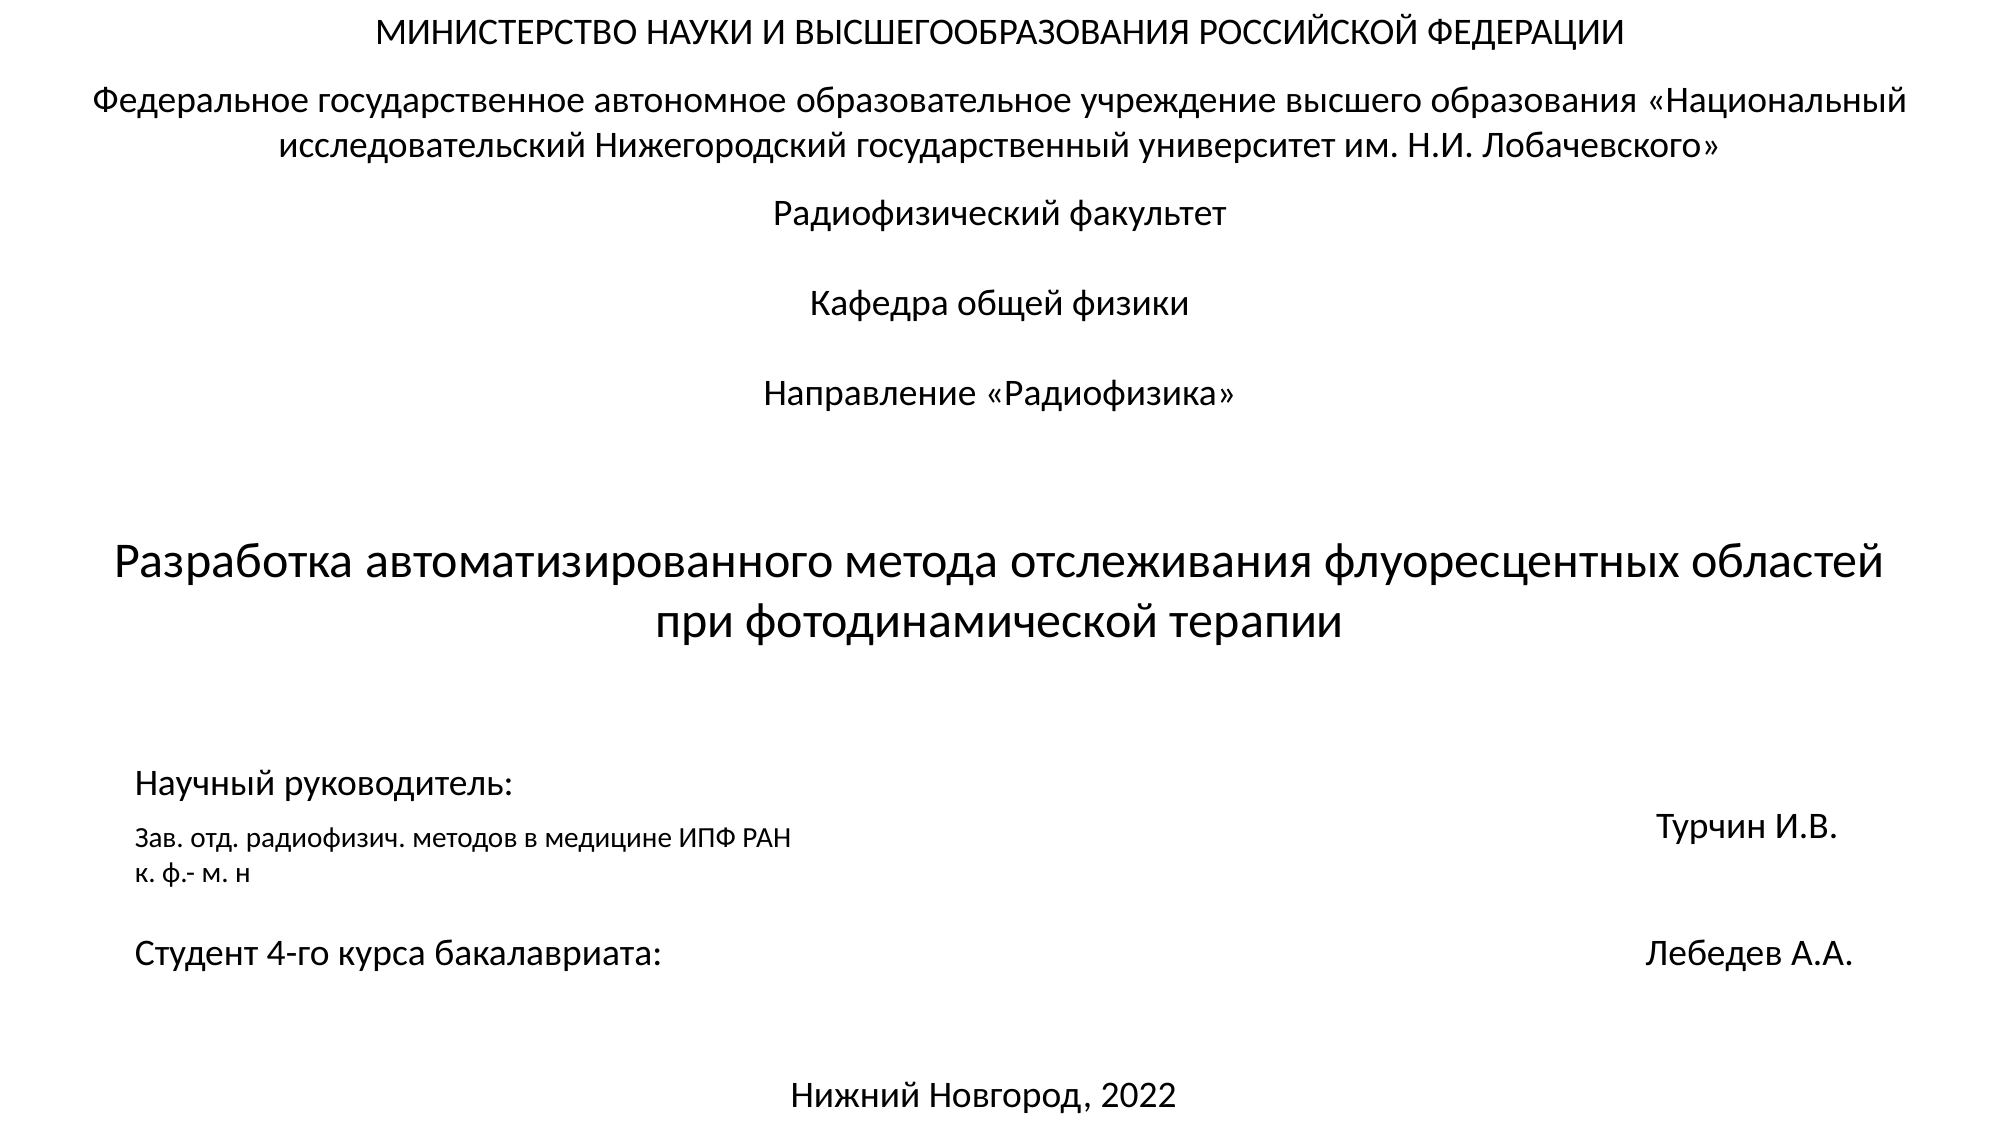

МИНИСТЕРСТВО НАУКИ И ВЫСШЕГООБРАЗОВАНИЯ РОССИЙСКОЙ ФЕДЕРАЦИИ
Федеральное государственное автономное образовательное учреждение высшего образования «Национальный исследовательский Нижегородский государственный университет им. Н.И. Лобачевского»
Радиофизический факультет

Кафедра общей физики

Направление «Радиофизика»
Разработка автоматизированного метода отслеживания флуоресцентных областей при фотодинамической терапии
Научный руководитель:
Турчин И.В.
Зав. отд. радиофизич. методов в медицине ИПФ РАН
к. ф.- м. н
Студент 4-го курса бакалавриата:                                                                                                                    Лебедев А.А.
Нижний Новгород, 2022